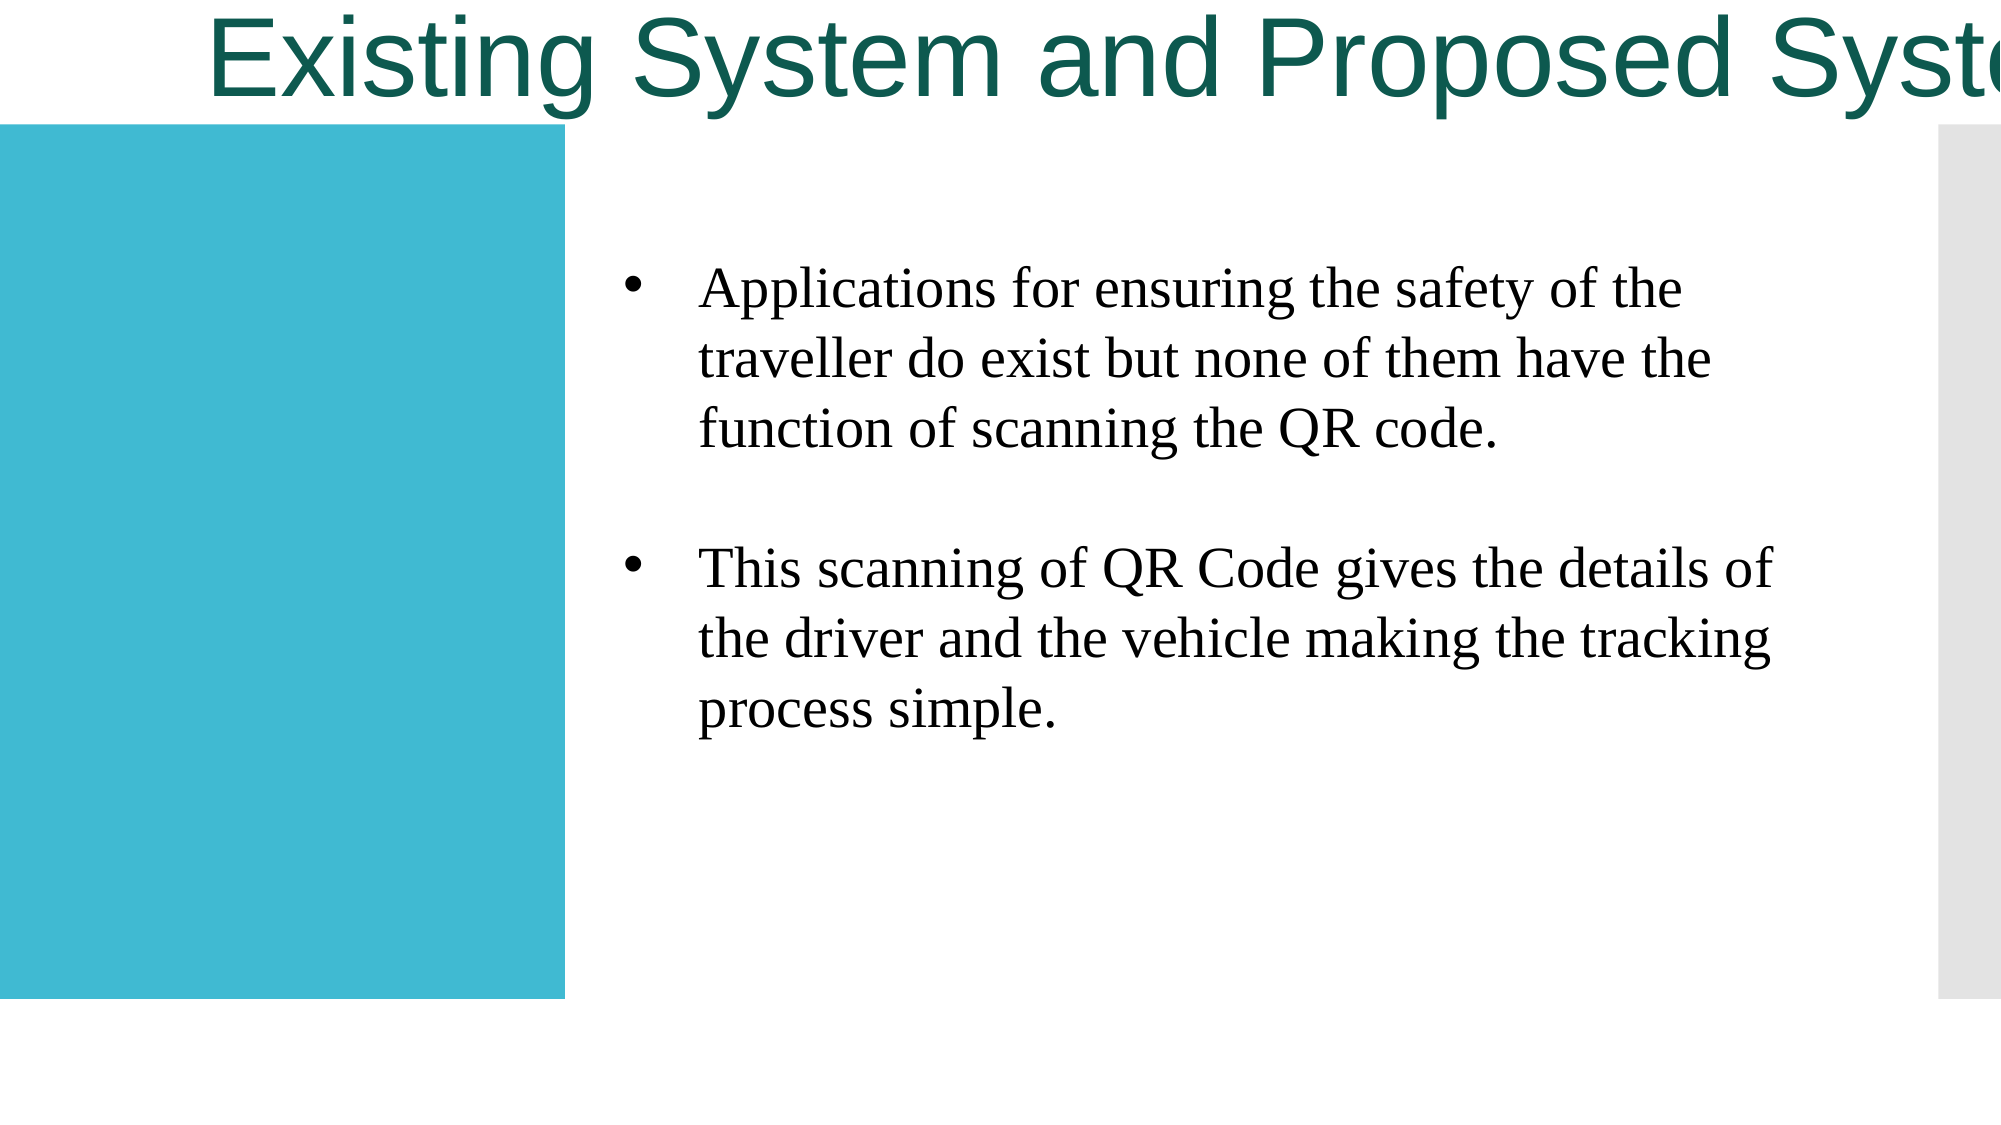

Existing System and Proposed System
Applications for ensuring the safety of the traveller do exist but none of them have the function of scanning the QR code.

This scanning of QR Code gives the details of the driver and the vehicle making the tracking process simple.